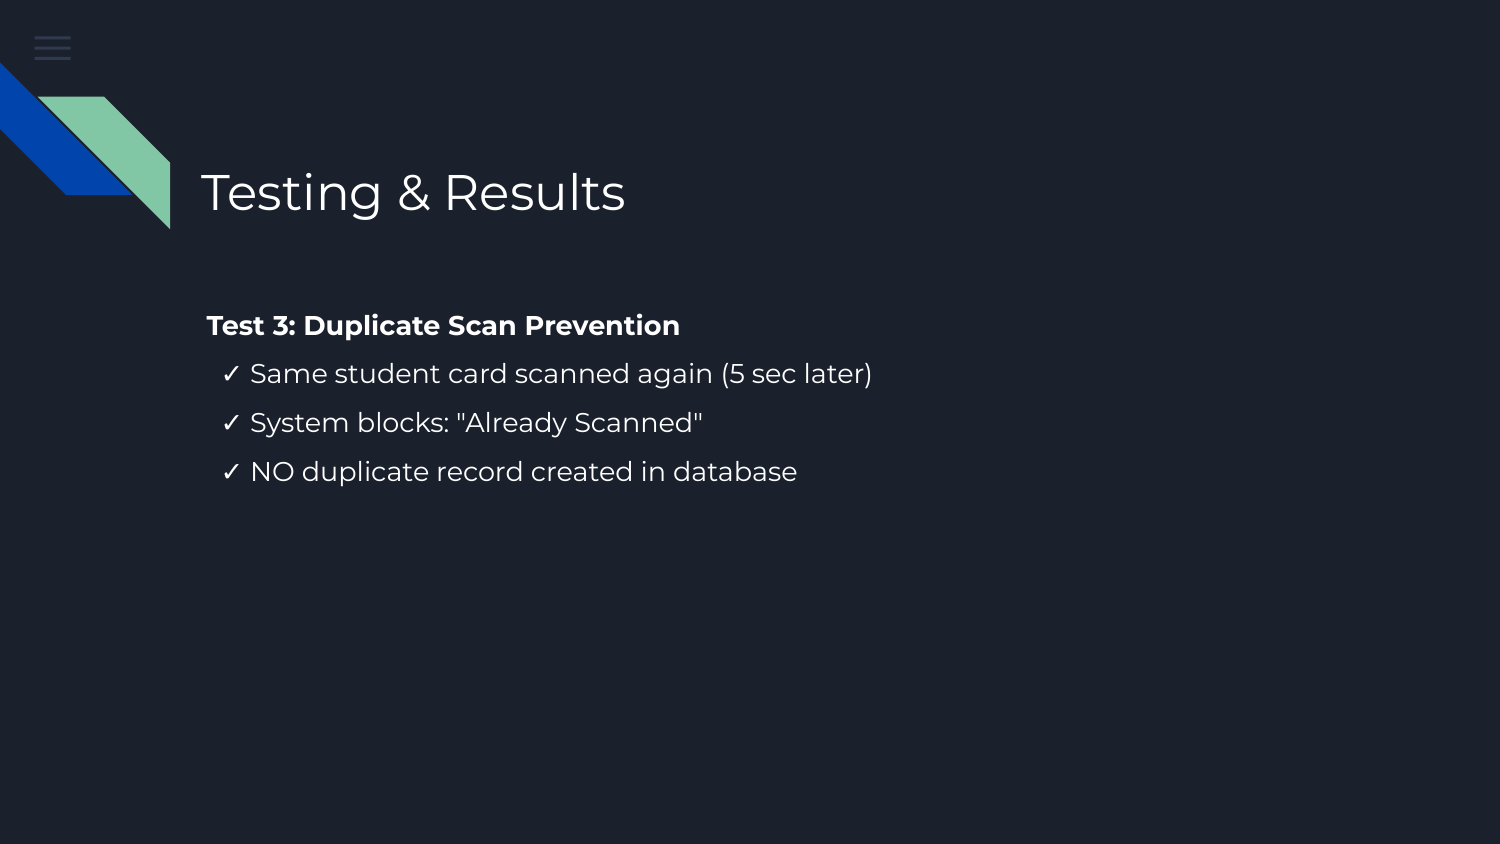

# Testing & Results
Test 3: Duplicate Scan Prevention
  ✓ Same student card scanned again (5 sec later)
  ✓ System blocks: "Already Scanned"
  ✓ NO duplicate record created in database